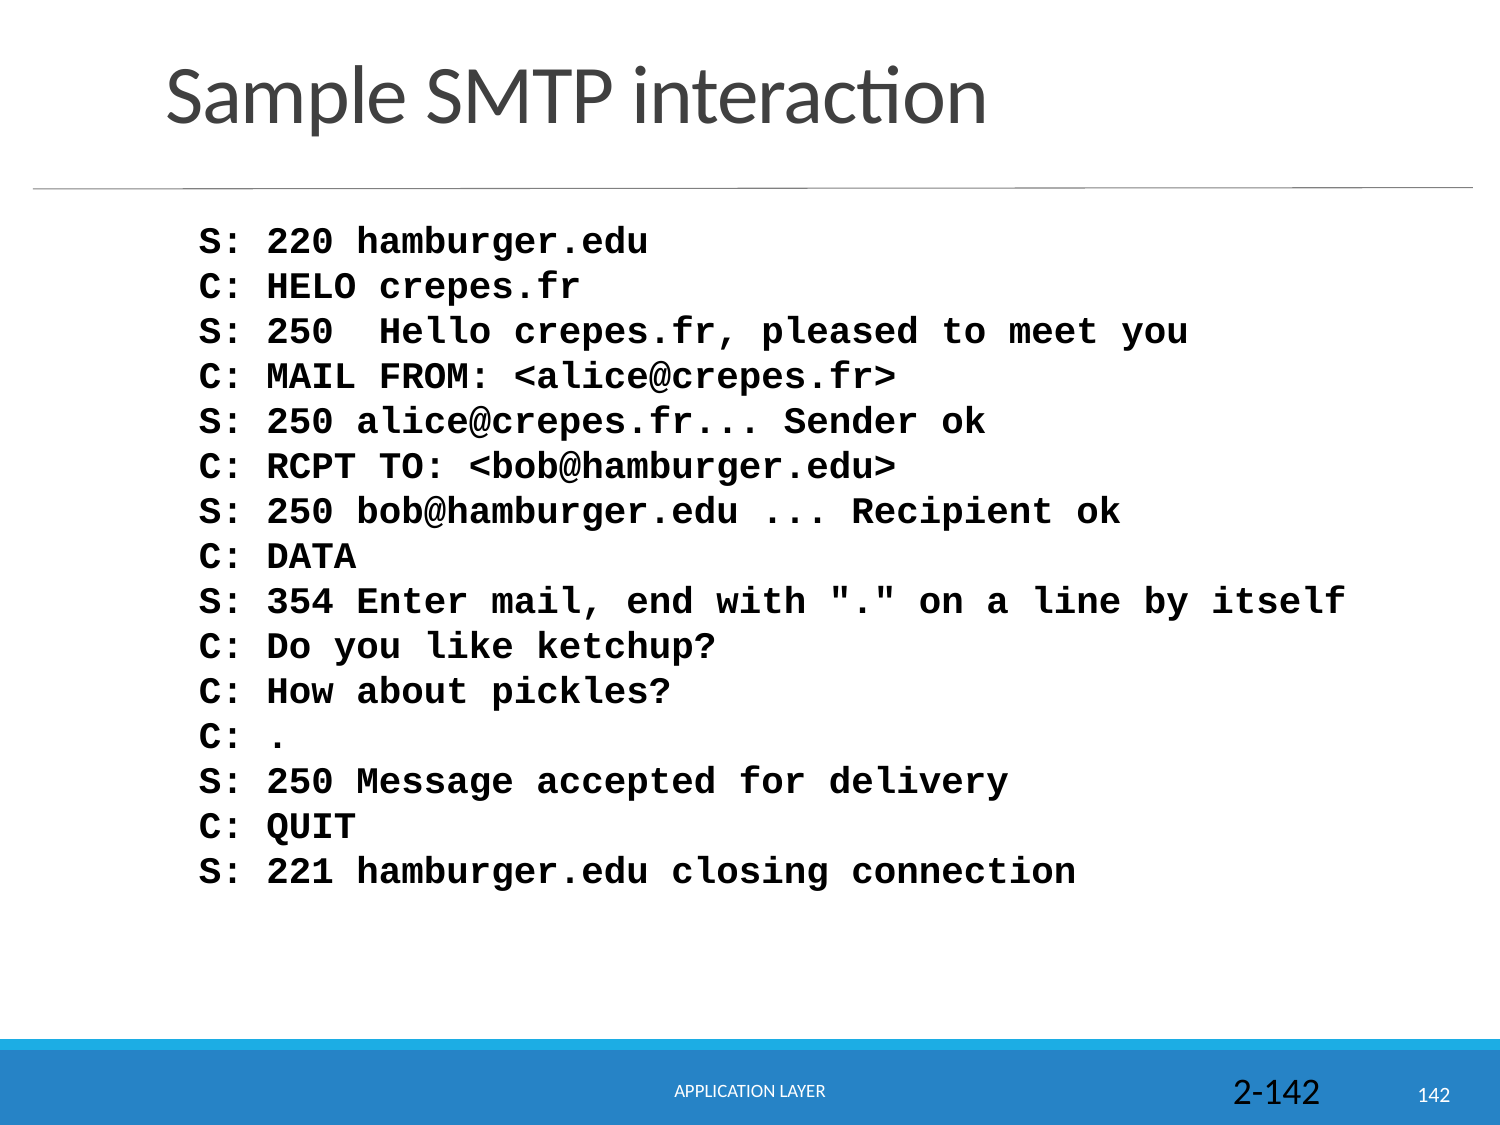

# Sample SMTP interaction
     S: 220 hamburger.edu
     C: HELO crepes.fr
     S: 250  Hello crepes.fr, pleased to meet you
     C: MAIL FROM: <alice@crepes.fr>
     S: 250 alice@crepes.fr... Sender ok
     C: RCPT TO: <bob@hamburger.edu>
     S: 250 bob@hamburger.edu ... Recipient ok
     C: DATA
     S: 354 Enter mail, end with "." on a line by itself
     C: Do you like ketchup?
     C: How about pickles?
     C: .
     S: 250 Message accepted for delivery
     C: QUIT
     S: 221 hamburger.edu closing connection
Application Layer
2-142